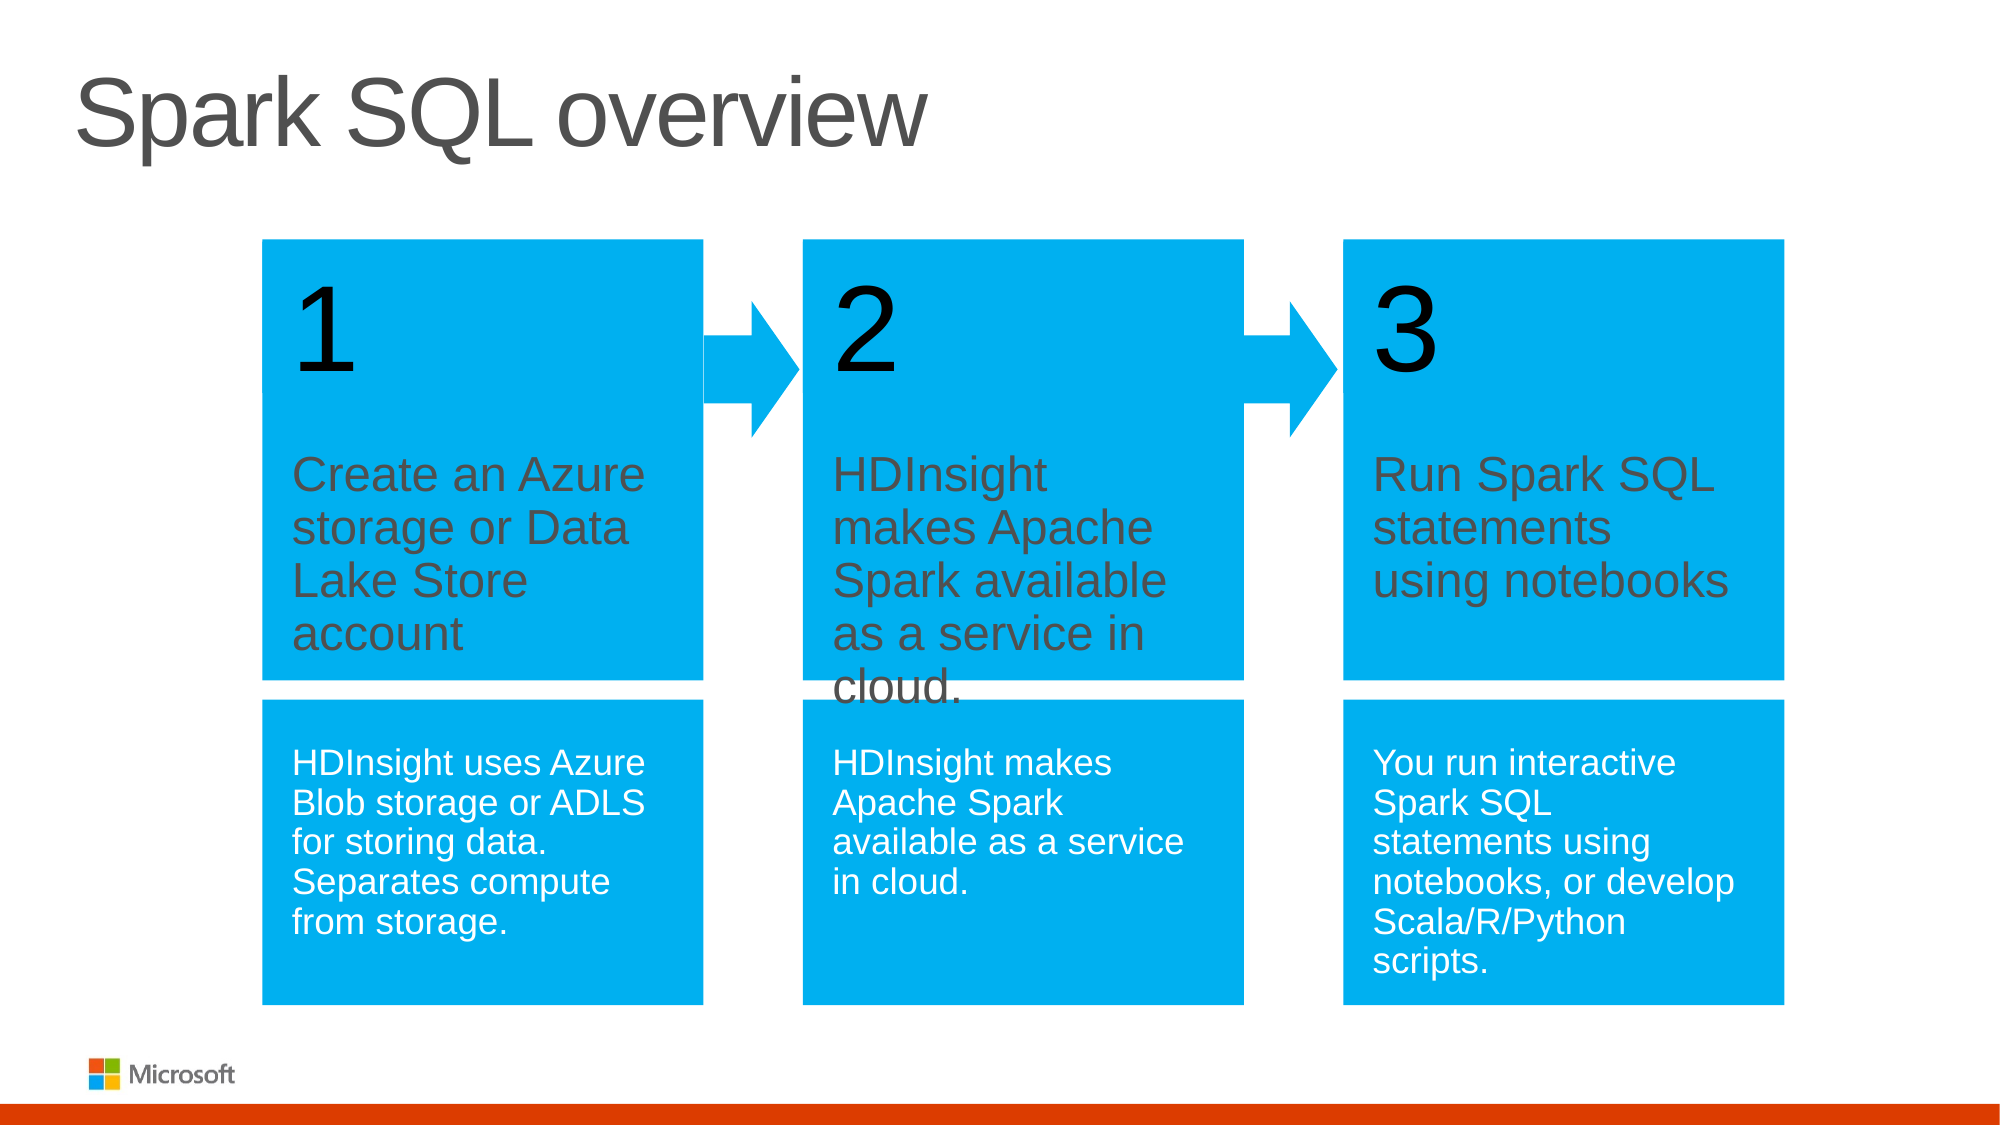

# Spark SQL overview

Create an Azure storage or Data Lake Store account
1
HDInsight uses Azure Blob storage or ADLS for storing data.
Separates compute from storage.

HDInsight makes Apache Spark available as a service in cloud.
2
HDInsight makes Apache Spark available as a service in cloud.

Run Spark SQL statements using notebooks
3
You run interactive Spark SQL statements using notebooks, or develop Scala/R/Python scripts.